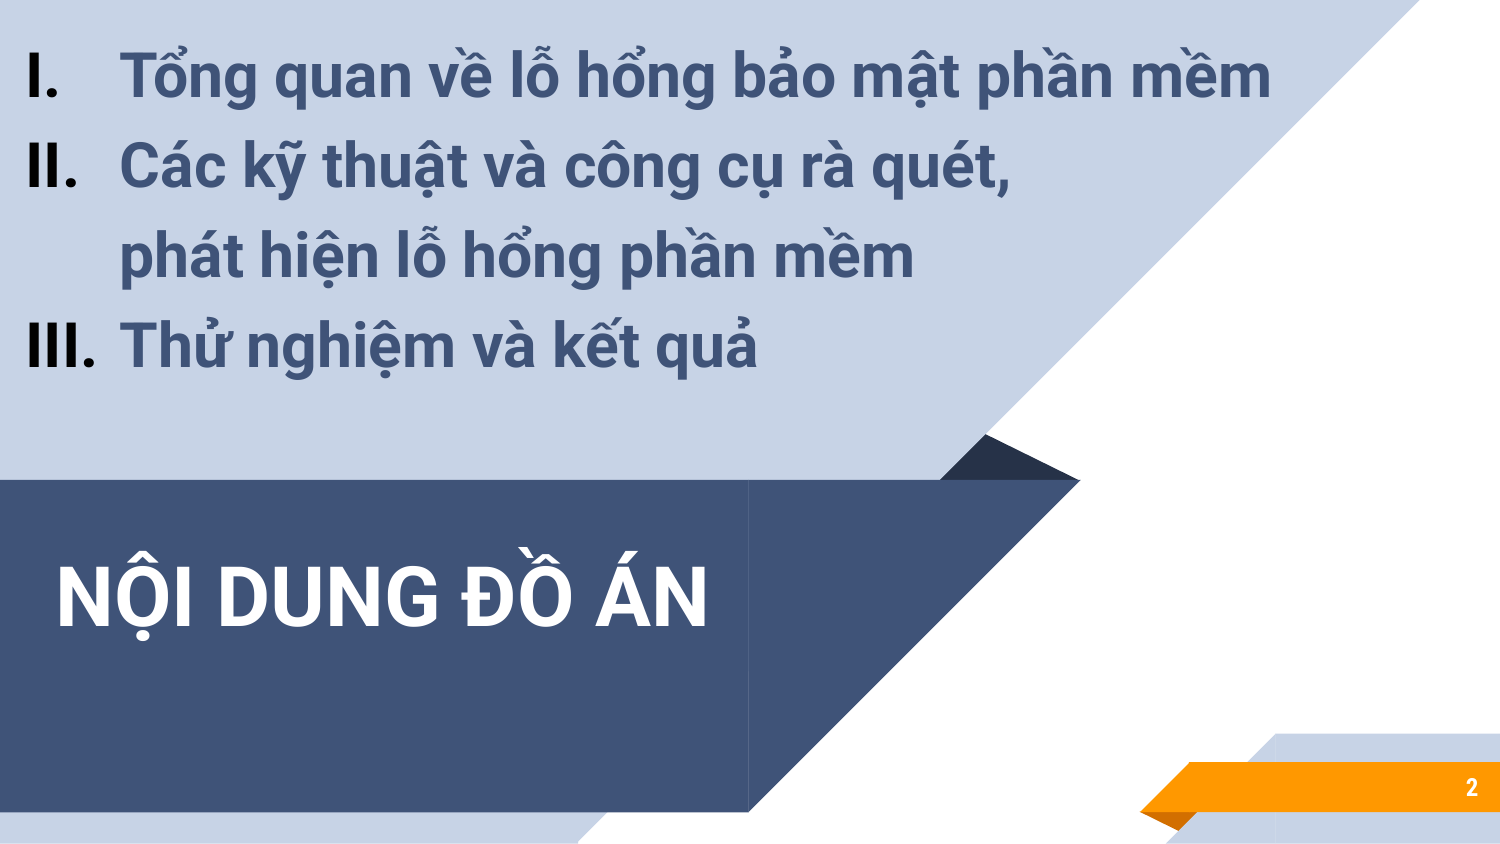

Tổng quan về lỗ hổng bảo mật phần mềm
Các kỹ thuật và công cụ rà quét,              phát hiện lỗ hổng phần mềm
Thử nghiệm và kết quả

# NỘI DUNG ĐỒ ÁN
2